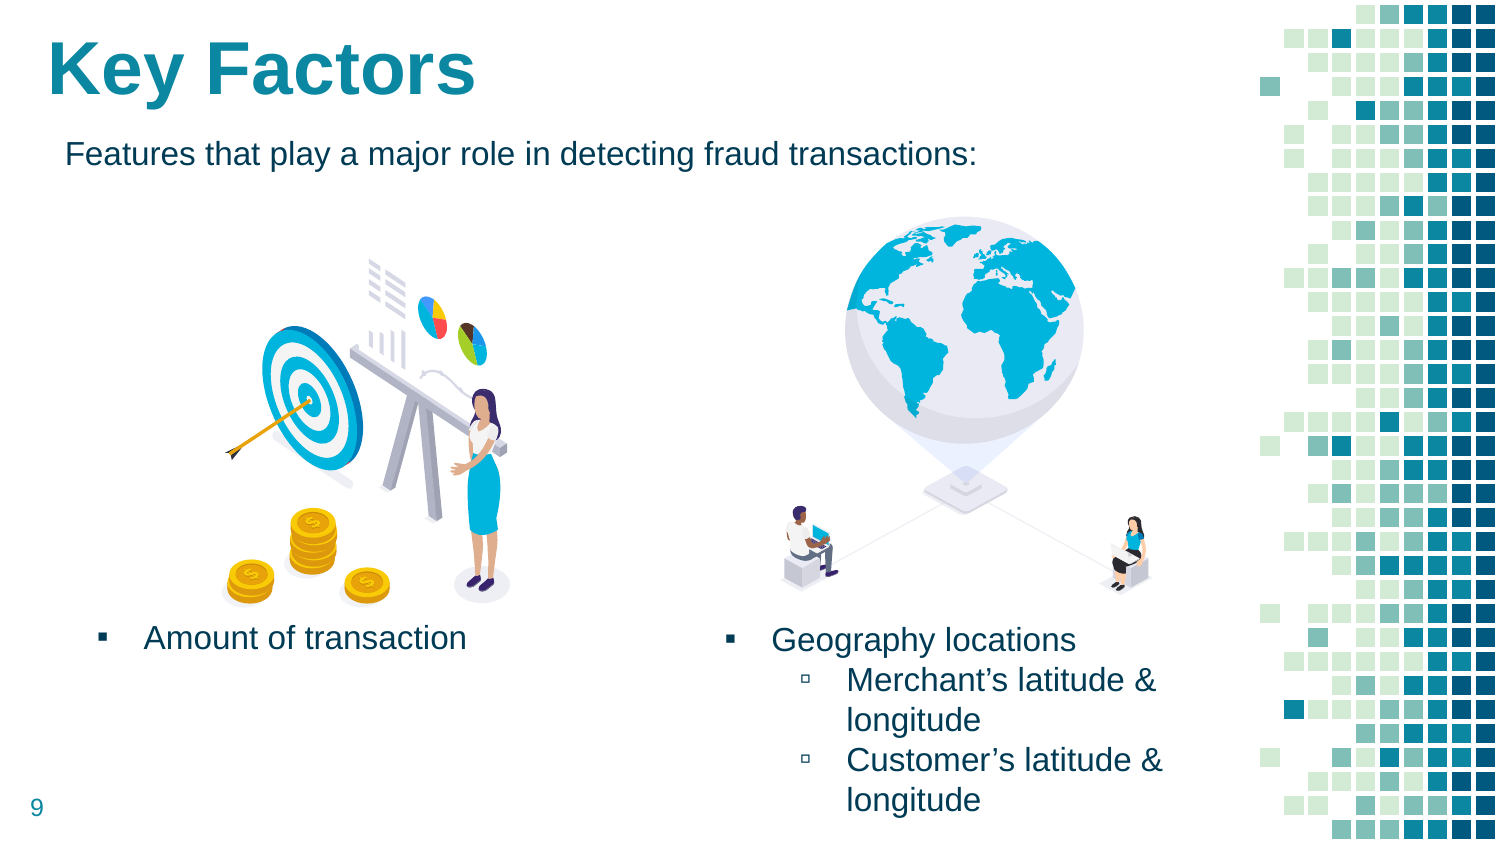

# Key Factors
Features that play a major role in detecting fraud transactions:

Amount of transaction
Geography locations
Merchant’s latitude & longitude
Customer’s latitude & longitude
9